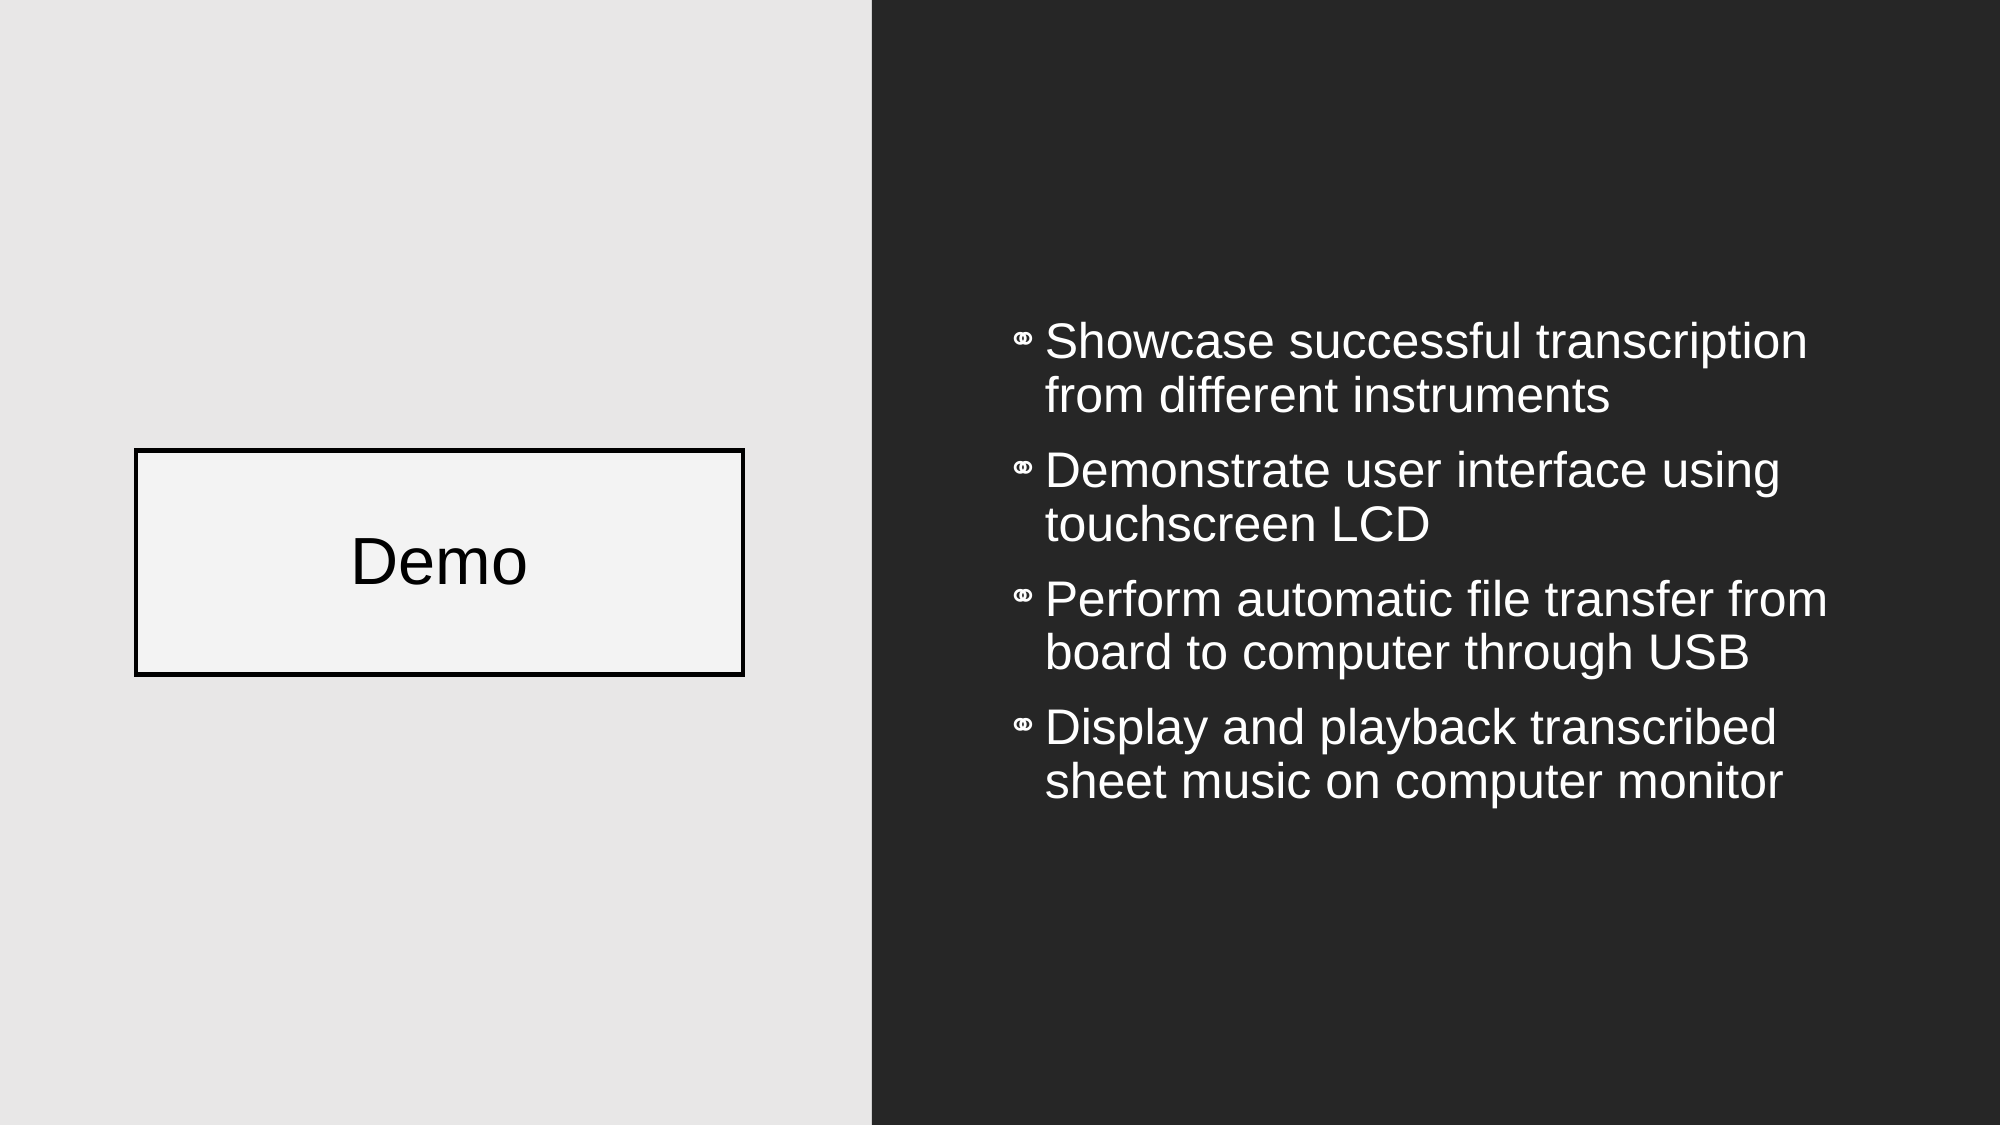

Showcase successful transcription from different instruments
Demonstrate user interface using touchscreen LCD
Perform automatic file transfer from board to computer through USB
Display and playback transcribed sheet music on computer monitor
# Demo